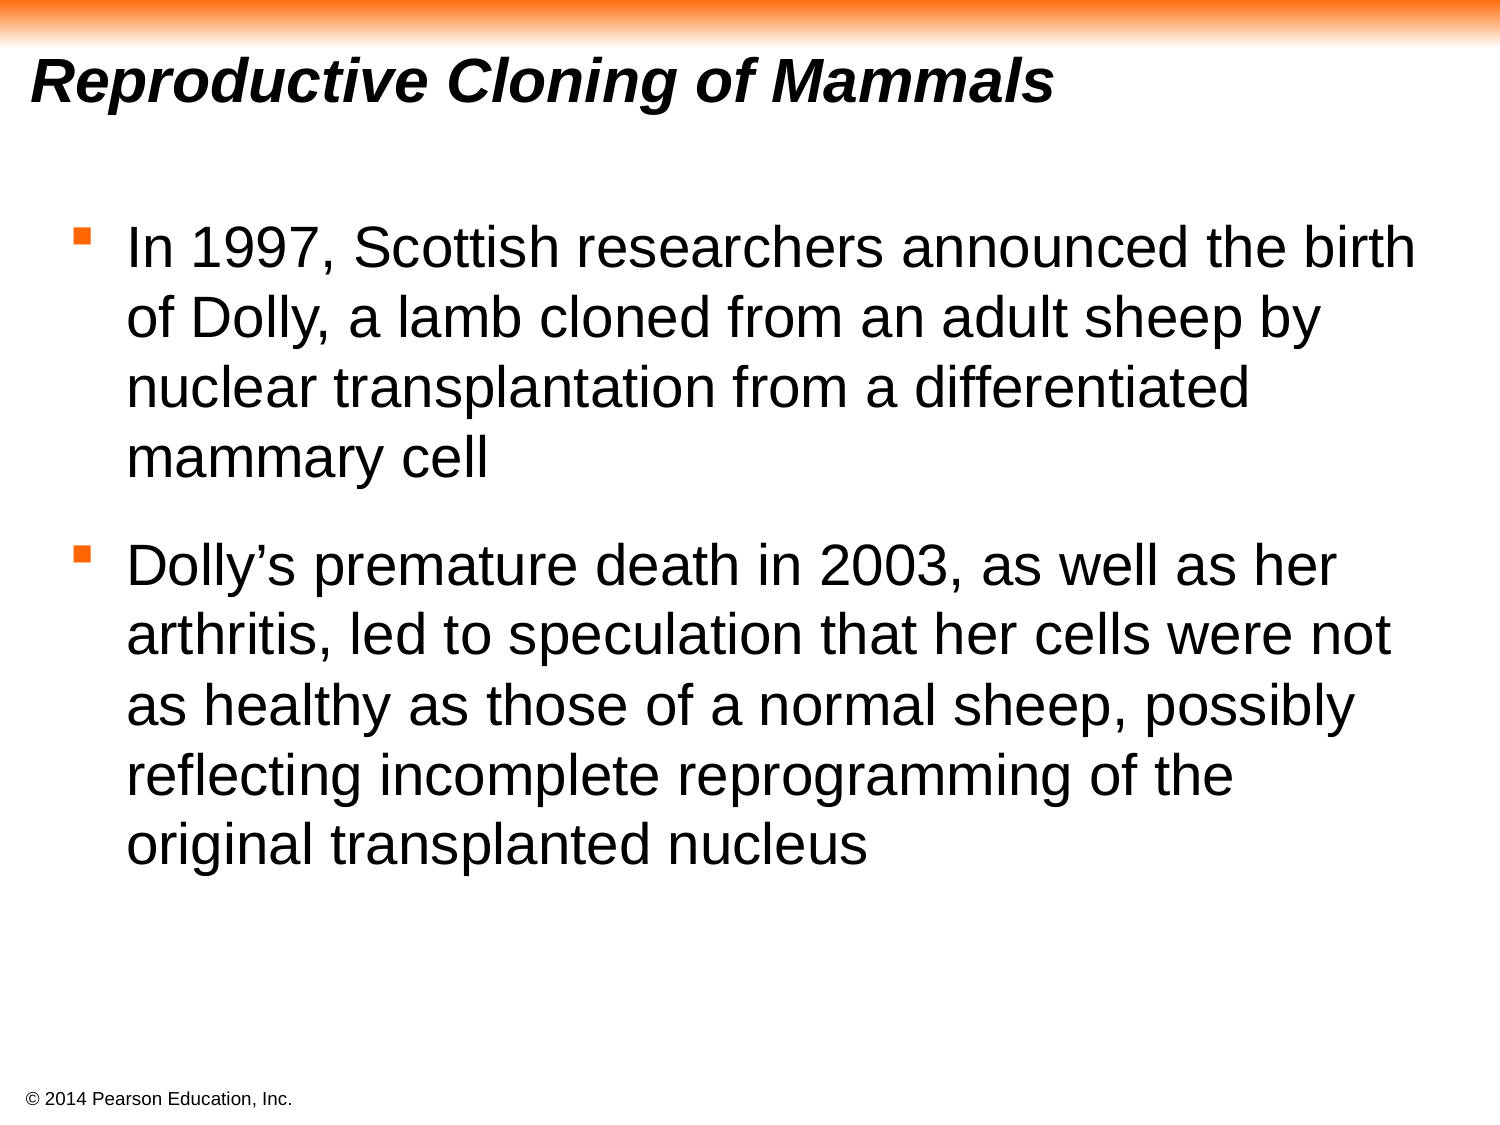

# Reproductive Cloning of Mammals
In 1997, Scottish researchers announced the birth of Dolly, a lamb cloned from an adult sheep by nuclear transplantation from a differentiated mammary cell
Dolly’s premature death in 2003, as well as her arthritis, led to speculation that her cells were not as healthy as those of a normal sheep, possibly reflecting incomplete reprogramming of the original transplanted nucleus